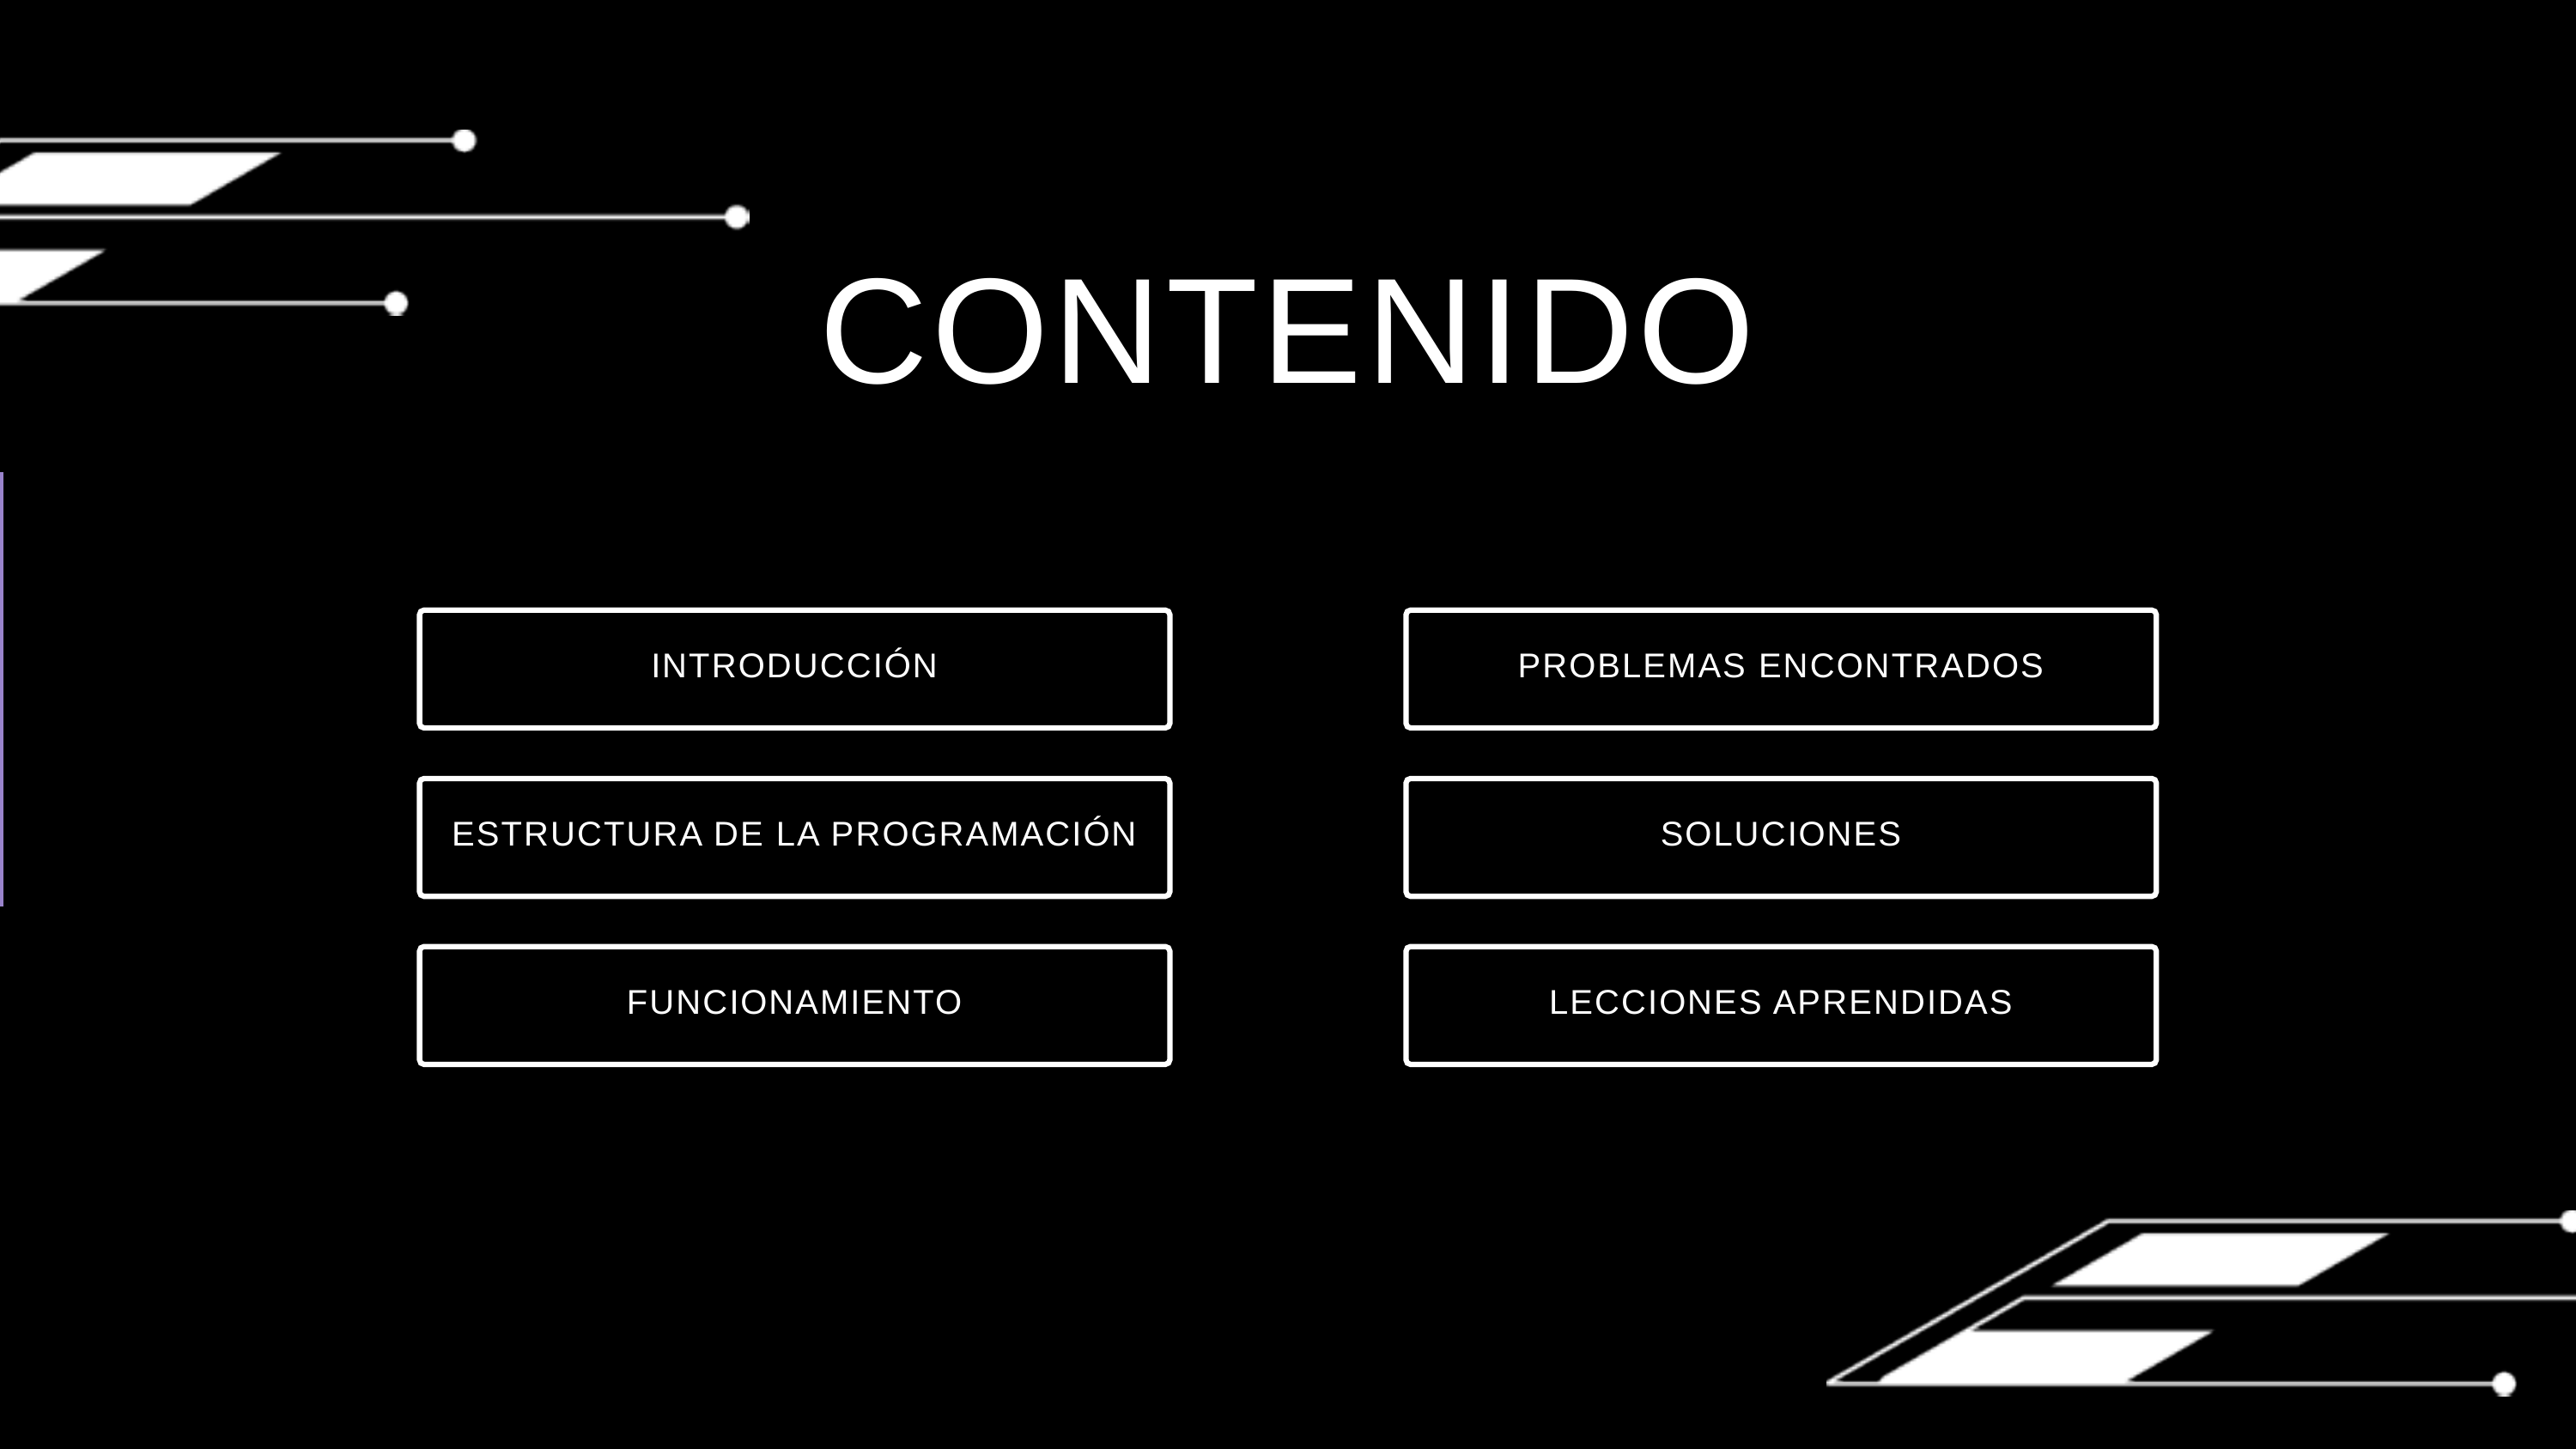

CONTENIDO

INTRODUCCIÓN

PROBLEMAS ENCONTRADOS

ESTRUCTURA DE LA PROGRAMACIÓN

SOLUCIONES

FUNCIONAMIENTO

LECCIONES APRENDIDAS